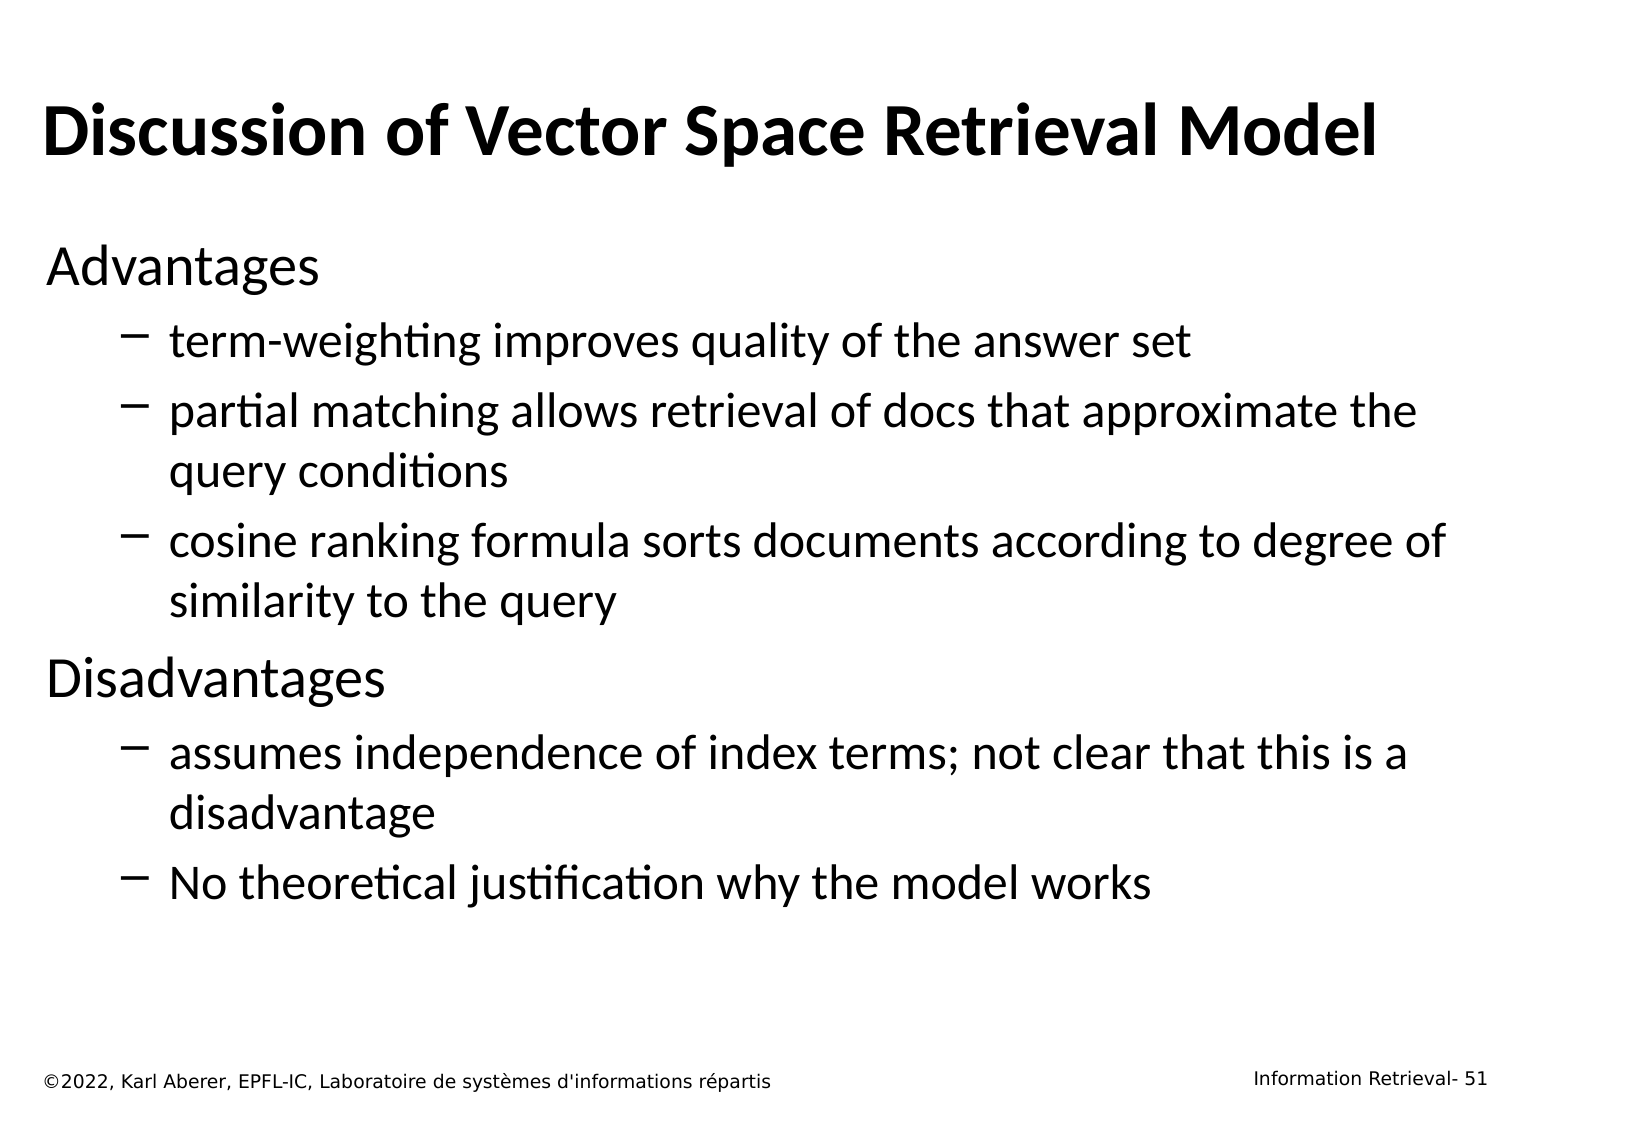

# Discussion of Vector Space Retrieval Model
Advantages
term-weighting improves quality of the answer set
partial matching allows retrieval of docs that approximate the query conditions
cosine ranking formula sorts documents according to degree of similarity to the query
Disadvantages
assumes independence of index terms; not clear that this is a disadvantage
No theoretical justification why the model works

©2022, Karl Aberer, EPFL-IC, Laboratoire de systèmes d'informations répartis